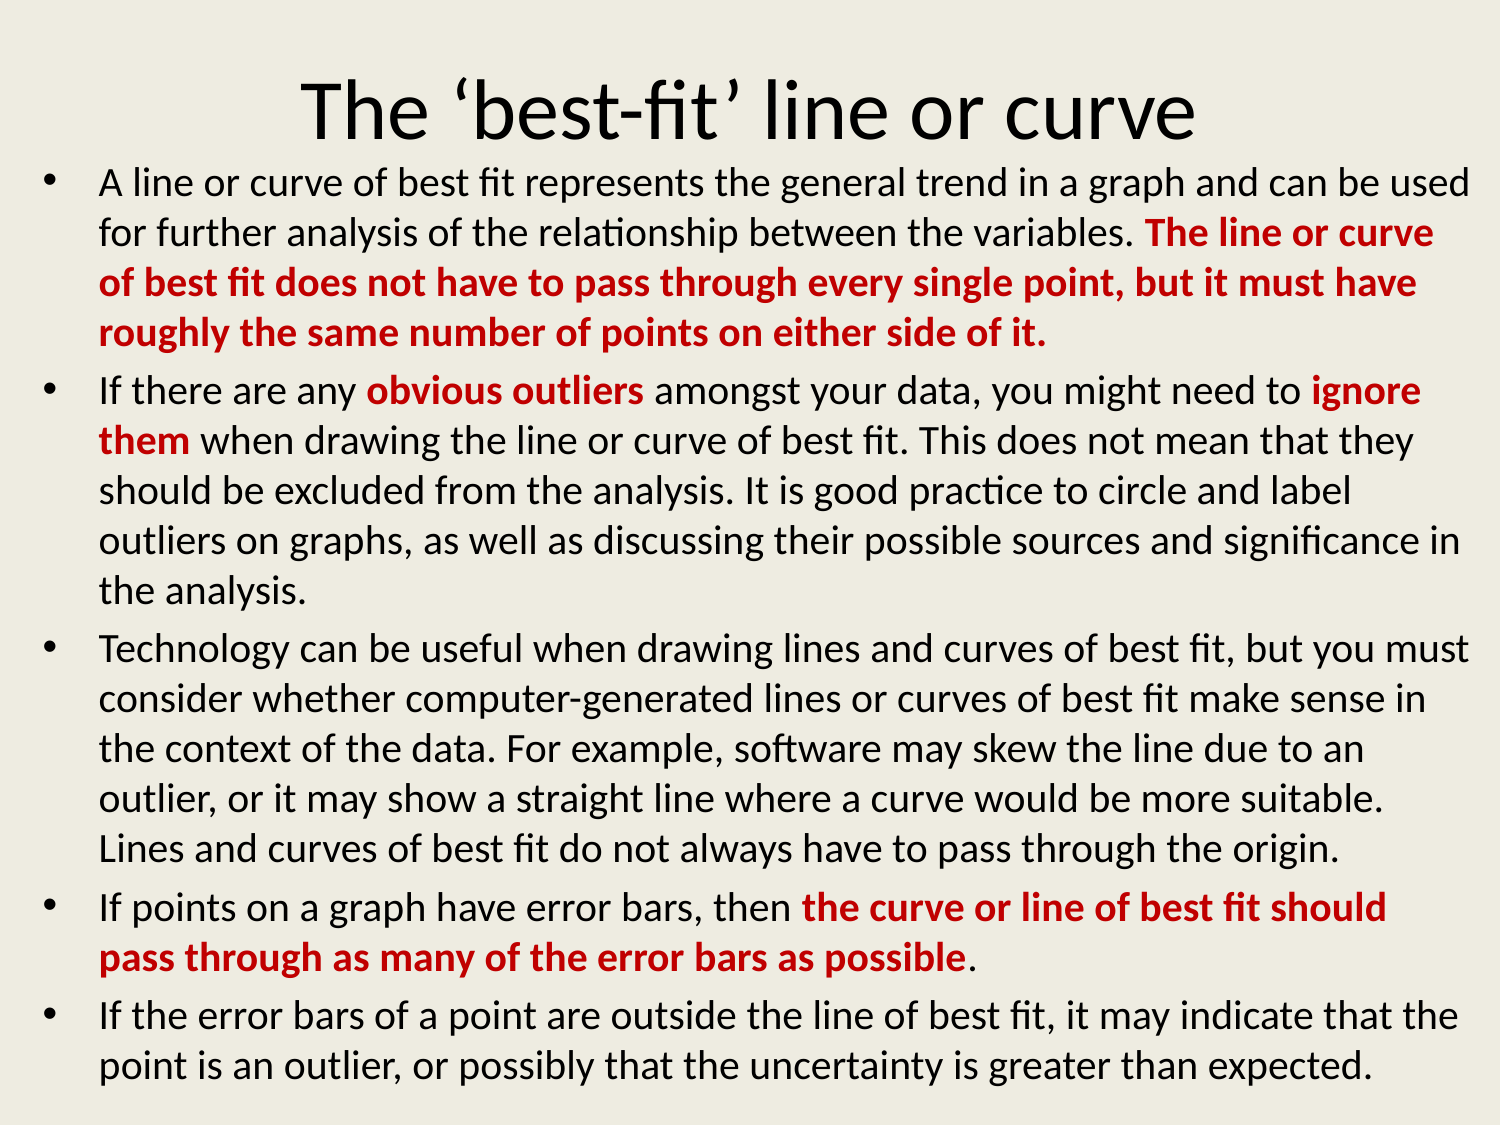

# The ‘best-fit’ line or curve
A line or curve of best fit represents the general trend in a graph and can be used for further analysis of the relationship between the variables. The line or curve of best fit does not have to pass through every single point, but it must have roughly the same number of points on either side of it.
If there are any obvious outliers amongst your data, you might need to ignore them when drawing the line or curve of best fit. This does not mean that they should be excluded from the analysis. It is good practice to circle and label outliers on graphs, as well as discussing their possible sources and significance in the analysis.
Technology can be useful when drawing lines and curves of best fit, but you must consider whether computer-generated lines or curves of best fit make sense in the context of the data. For example, software may skew the line due to an outlier, or it may show a straight line where a curve would be more suitable. Lines and curves of best fit do not always have to pass through the origin.
If points on a graph have error bars, then the curve or line of best fit should pass through as many of the error bars as possible.
If the error bars of a point are outside the line of best fit, it may indicate that the point is an outlier, or possibly that the uncertainty is greater than expected.